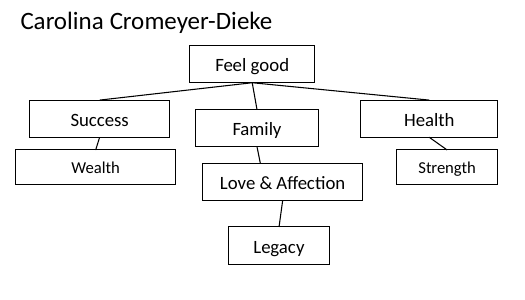

# Carolina Cromeyer-Dieke
Feel good
Success
Wealth
Health
Family
Strength
Love & Affection
Legacy